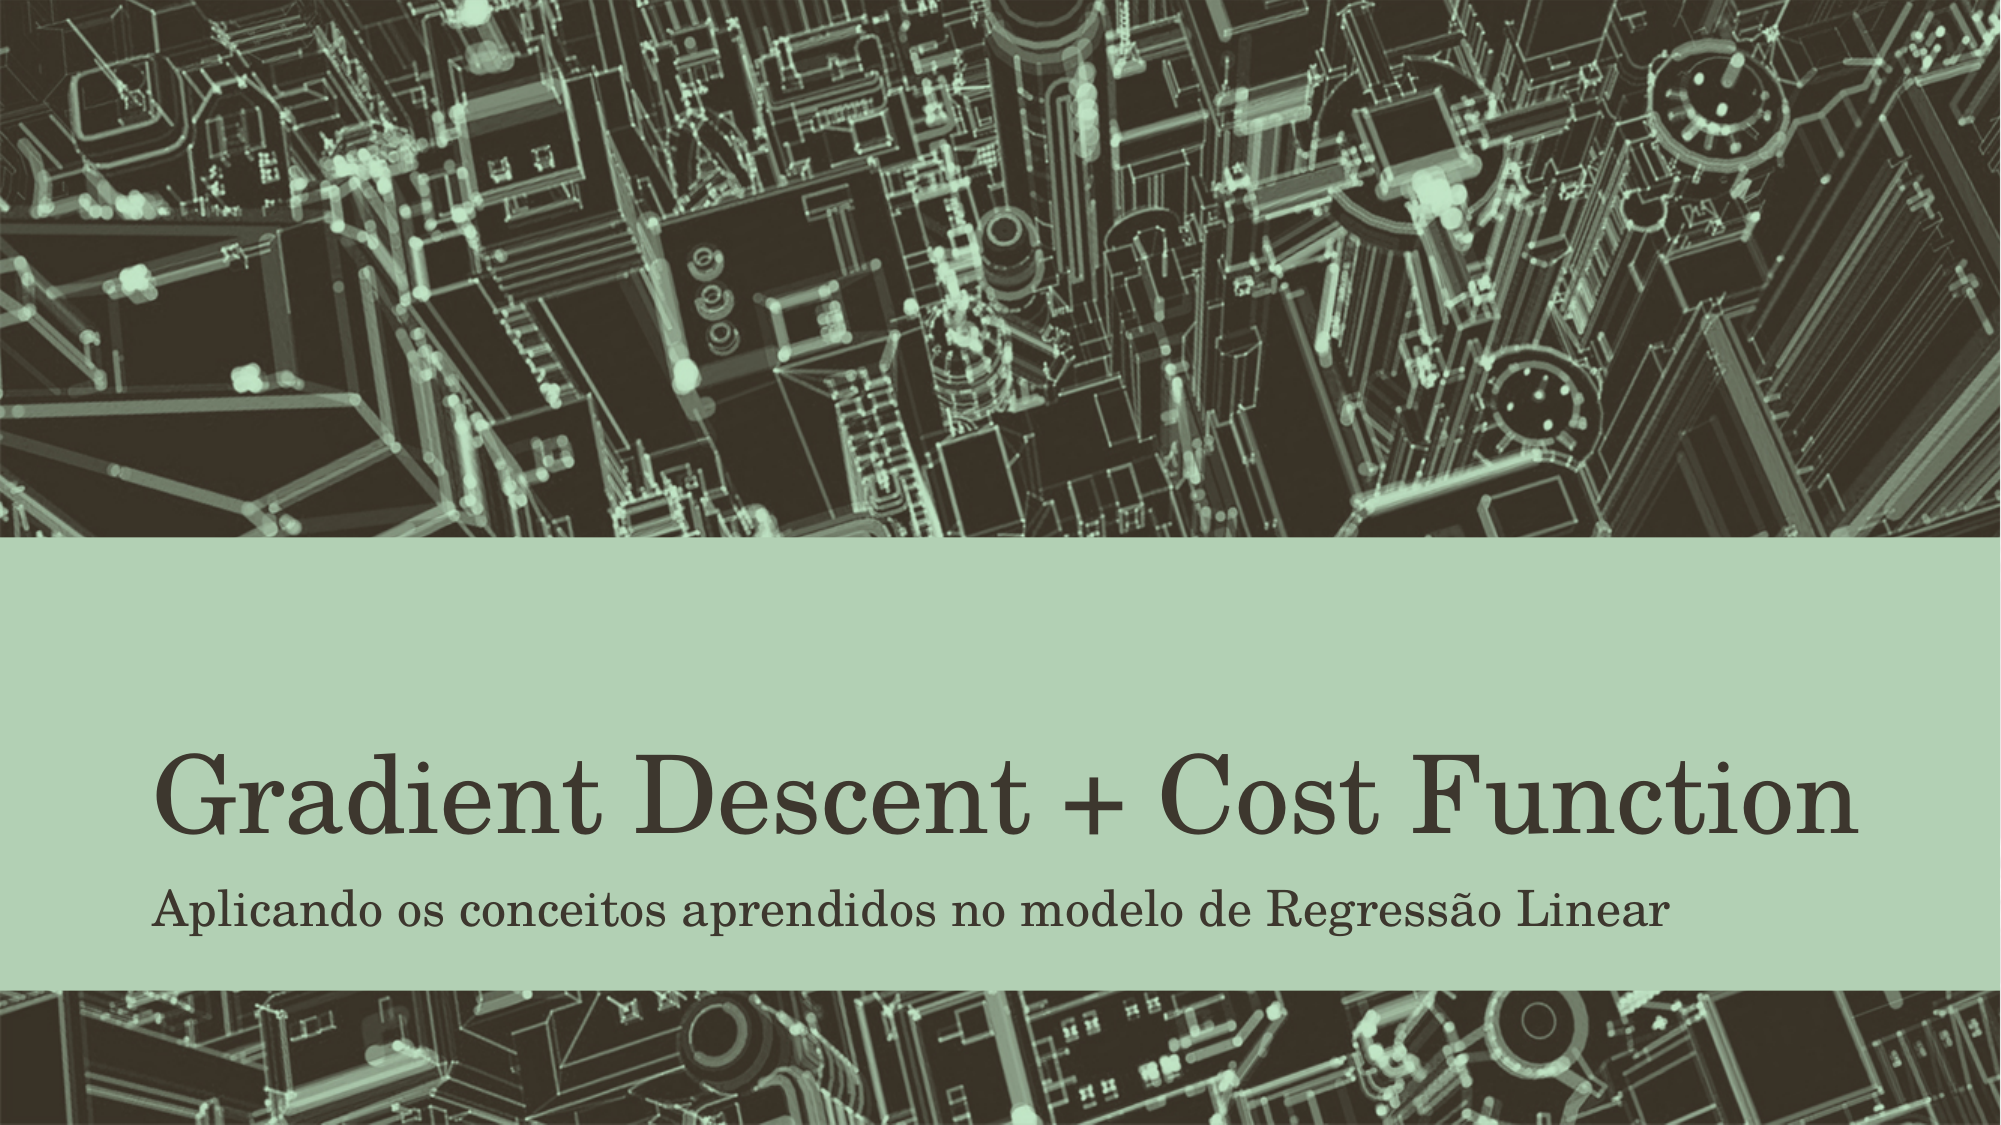

# Gradient Descent + Cost Function
Aplicando os conceitos aprendidos no modelo de Regressão Linear